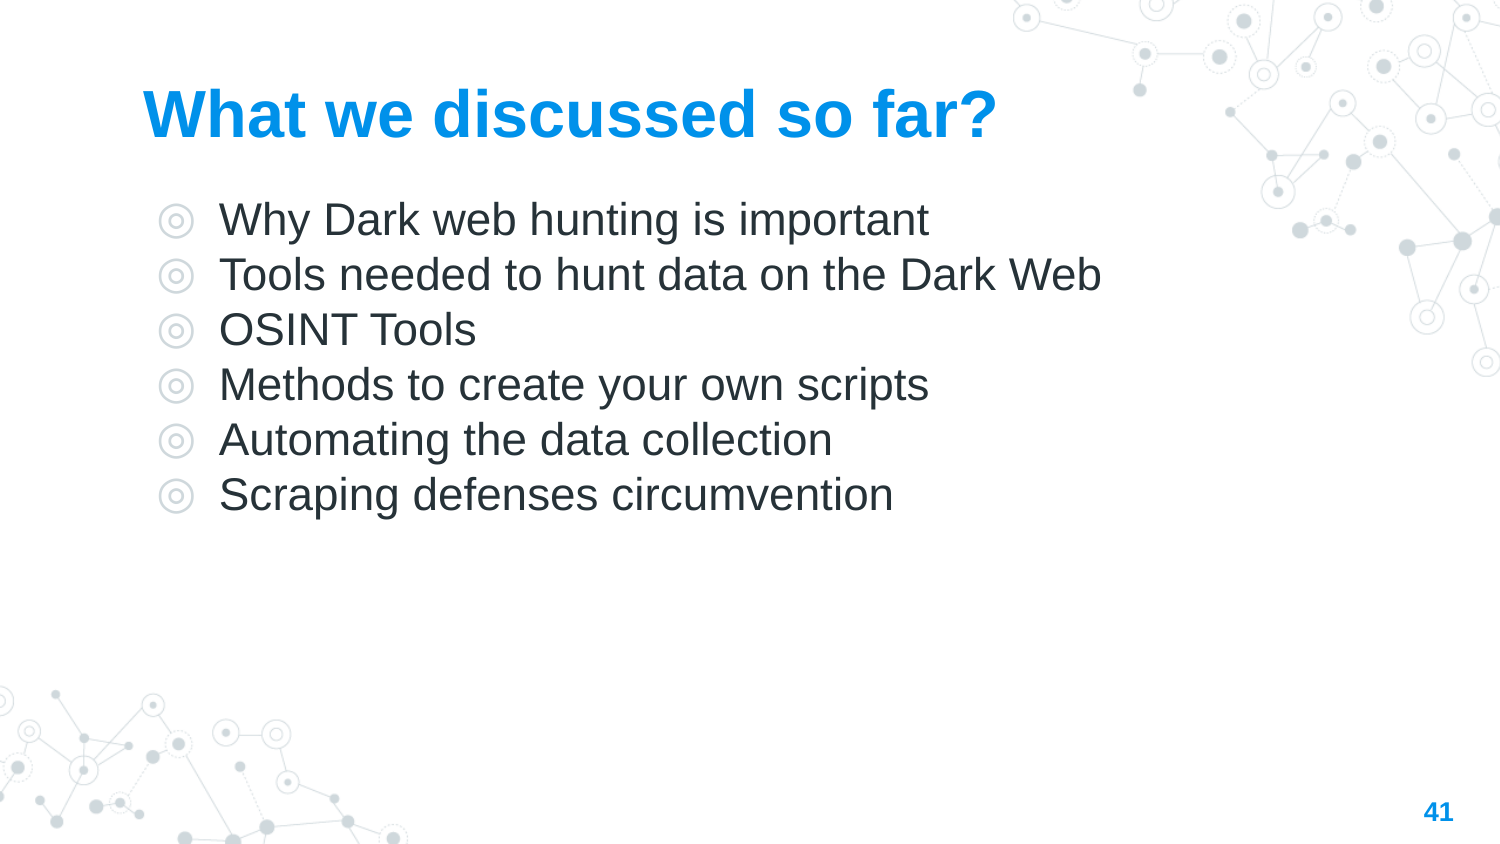

# What we discussed so far?
Why Dark web hunting is important
Tools needed to hunt data on the Dark Web
OSINT Tools
Methods to create your own scripts
Automating the data collection
Scraping defenses circumvention

41